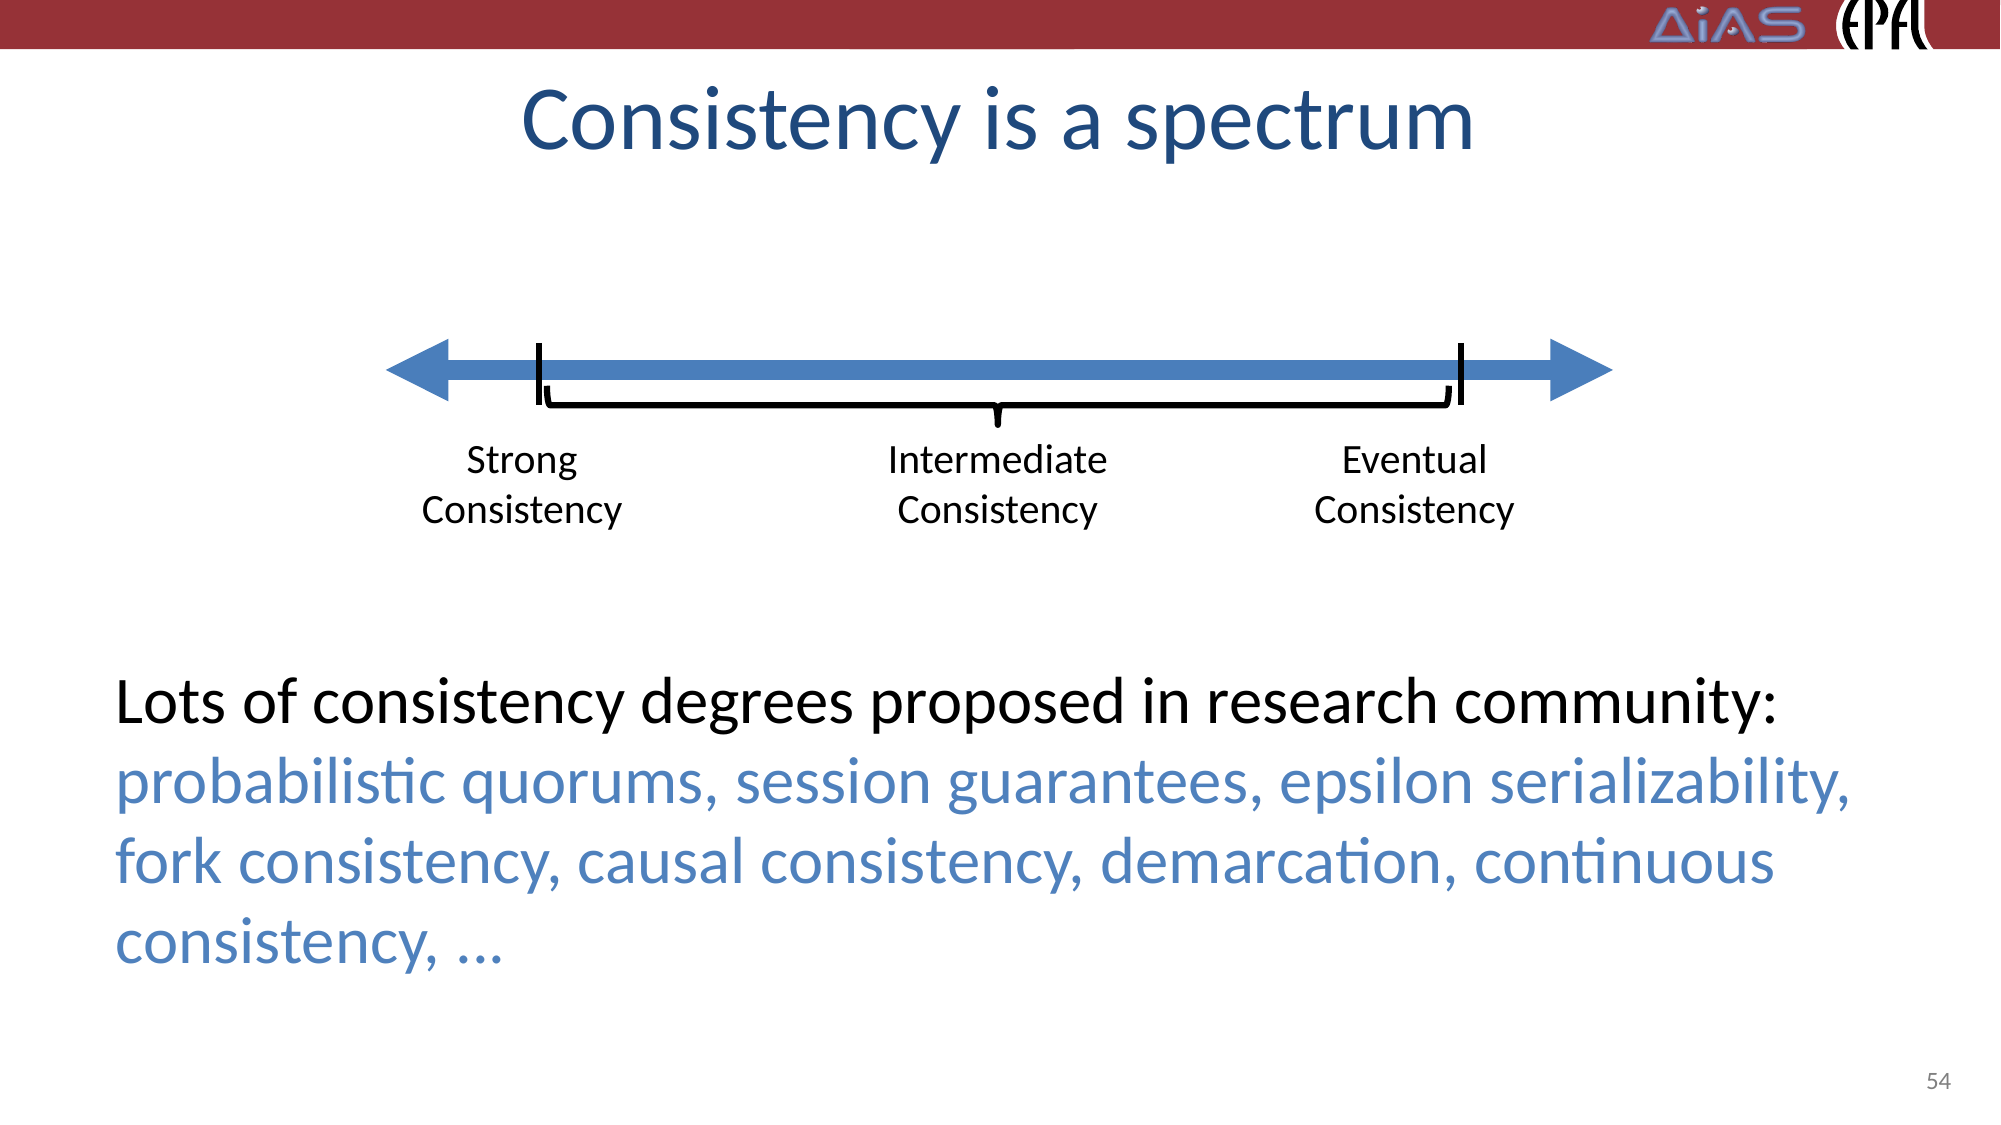

# Consistency is a spectrum

Strong
Consistency
Intermediate
Consistency
Eventual
Consistency
Lots of consistency degrees proposed in research community: probabilistic quorums, session guarantees, epsilon serializability, fork consistency, causal consistency, demarcation, continuous consistency, ...
54